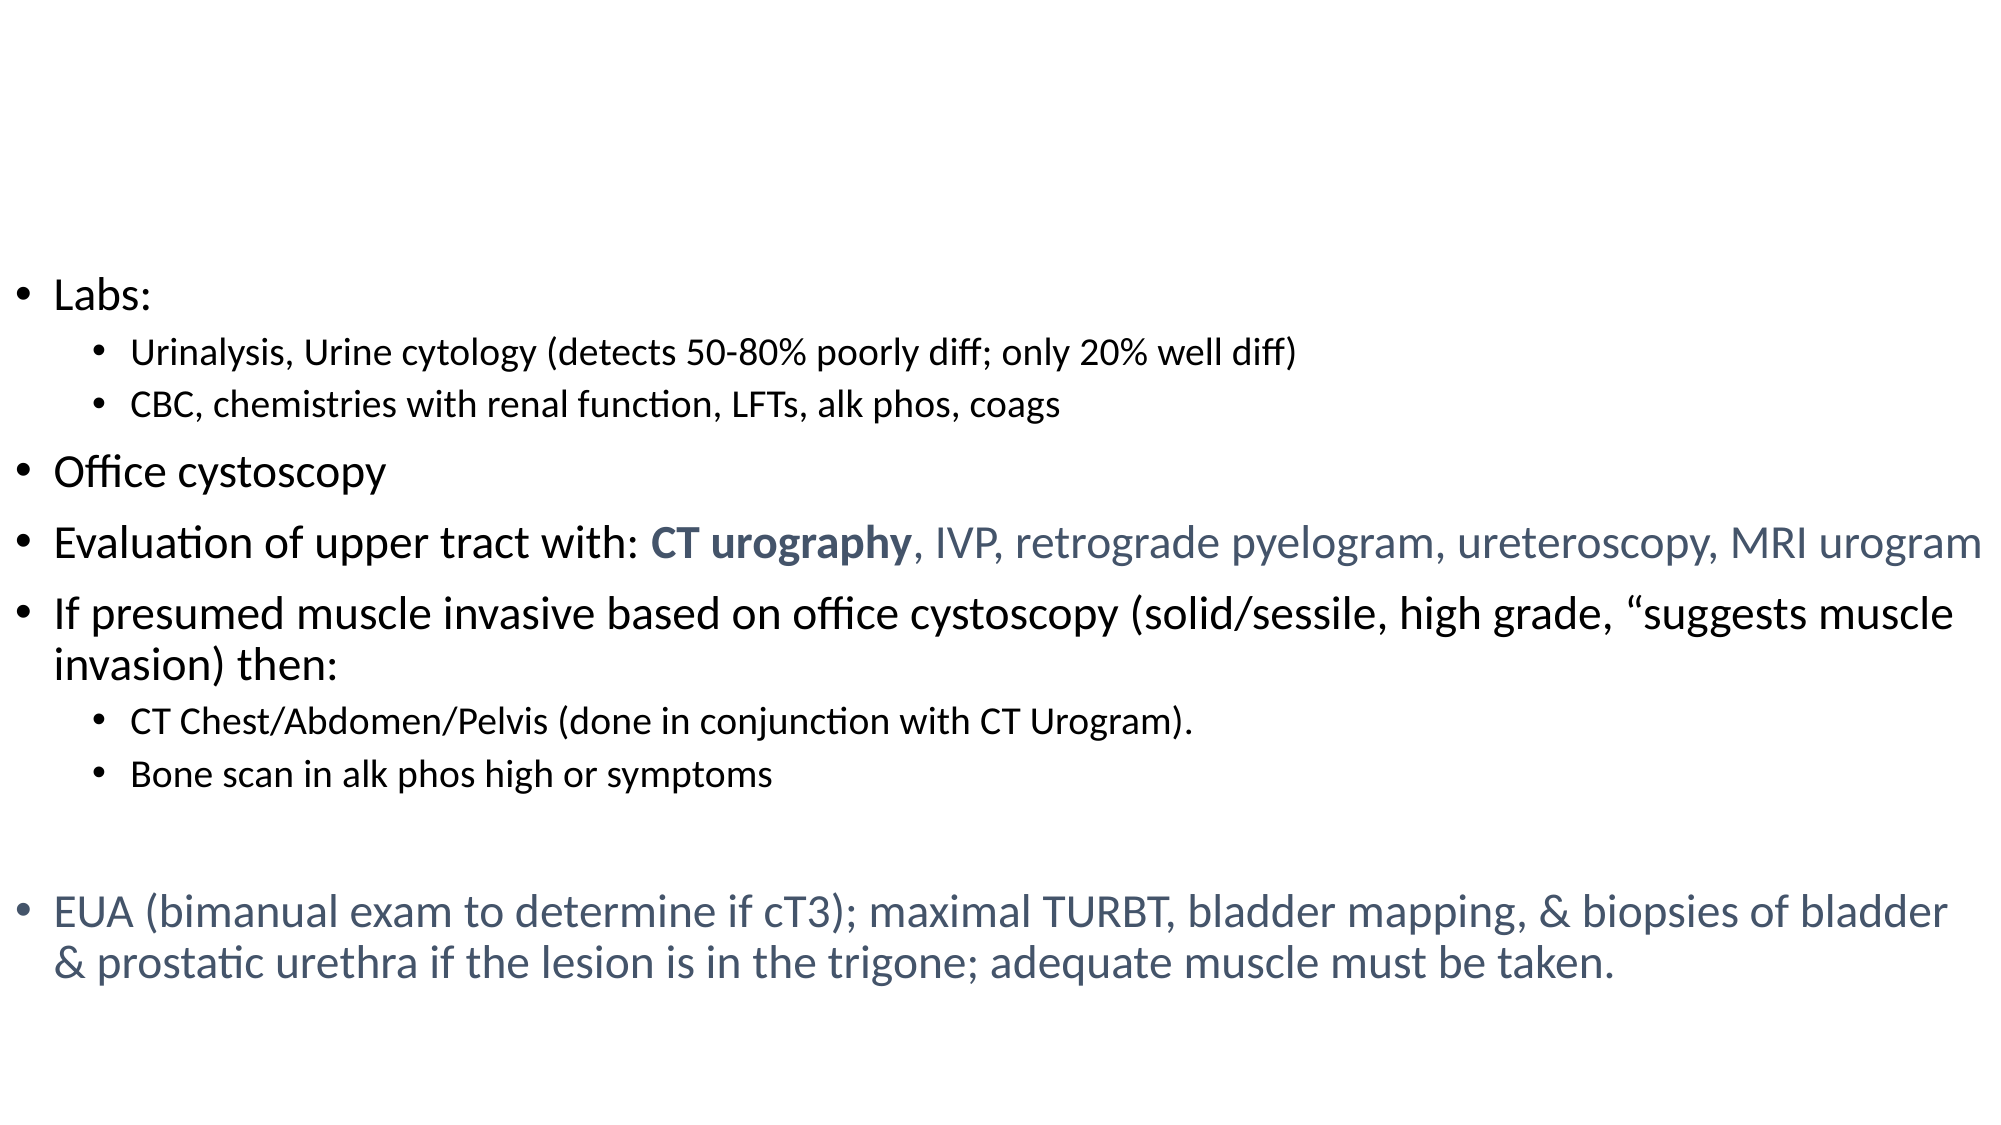

Labs:
Urinalysis, Urine cytology (detects 50-80% poorly diff; only 20% well diff)
CBC, chemistries with renal function, LFTs, alk phos, coags
Office cystoscopy
Evaluation of upper tract with: CT urography, IVP, retrograde pyelogram, ureteroscopy, MRI urogram
If presumed muscle invasive based on office cystoscopy (solid/sessile, high grade, “suggests muscle invasion) then:
CT Chest/Abdomen/Pelvis (done in conjunction with CT Urogram).
Bone scan in alk phos high or symptoms

EUA (bimanual exam to determine if cT3); maximal TURBT, bladder mapping, & biopsies of bladder & prostatic urethra if the lesion is in the trigone; adequate muscle must be taken.